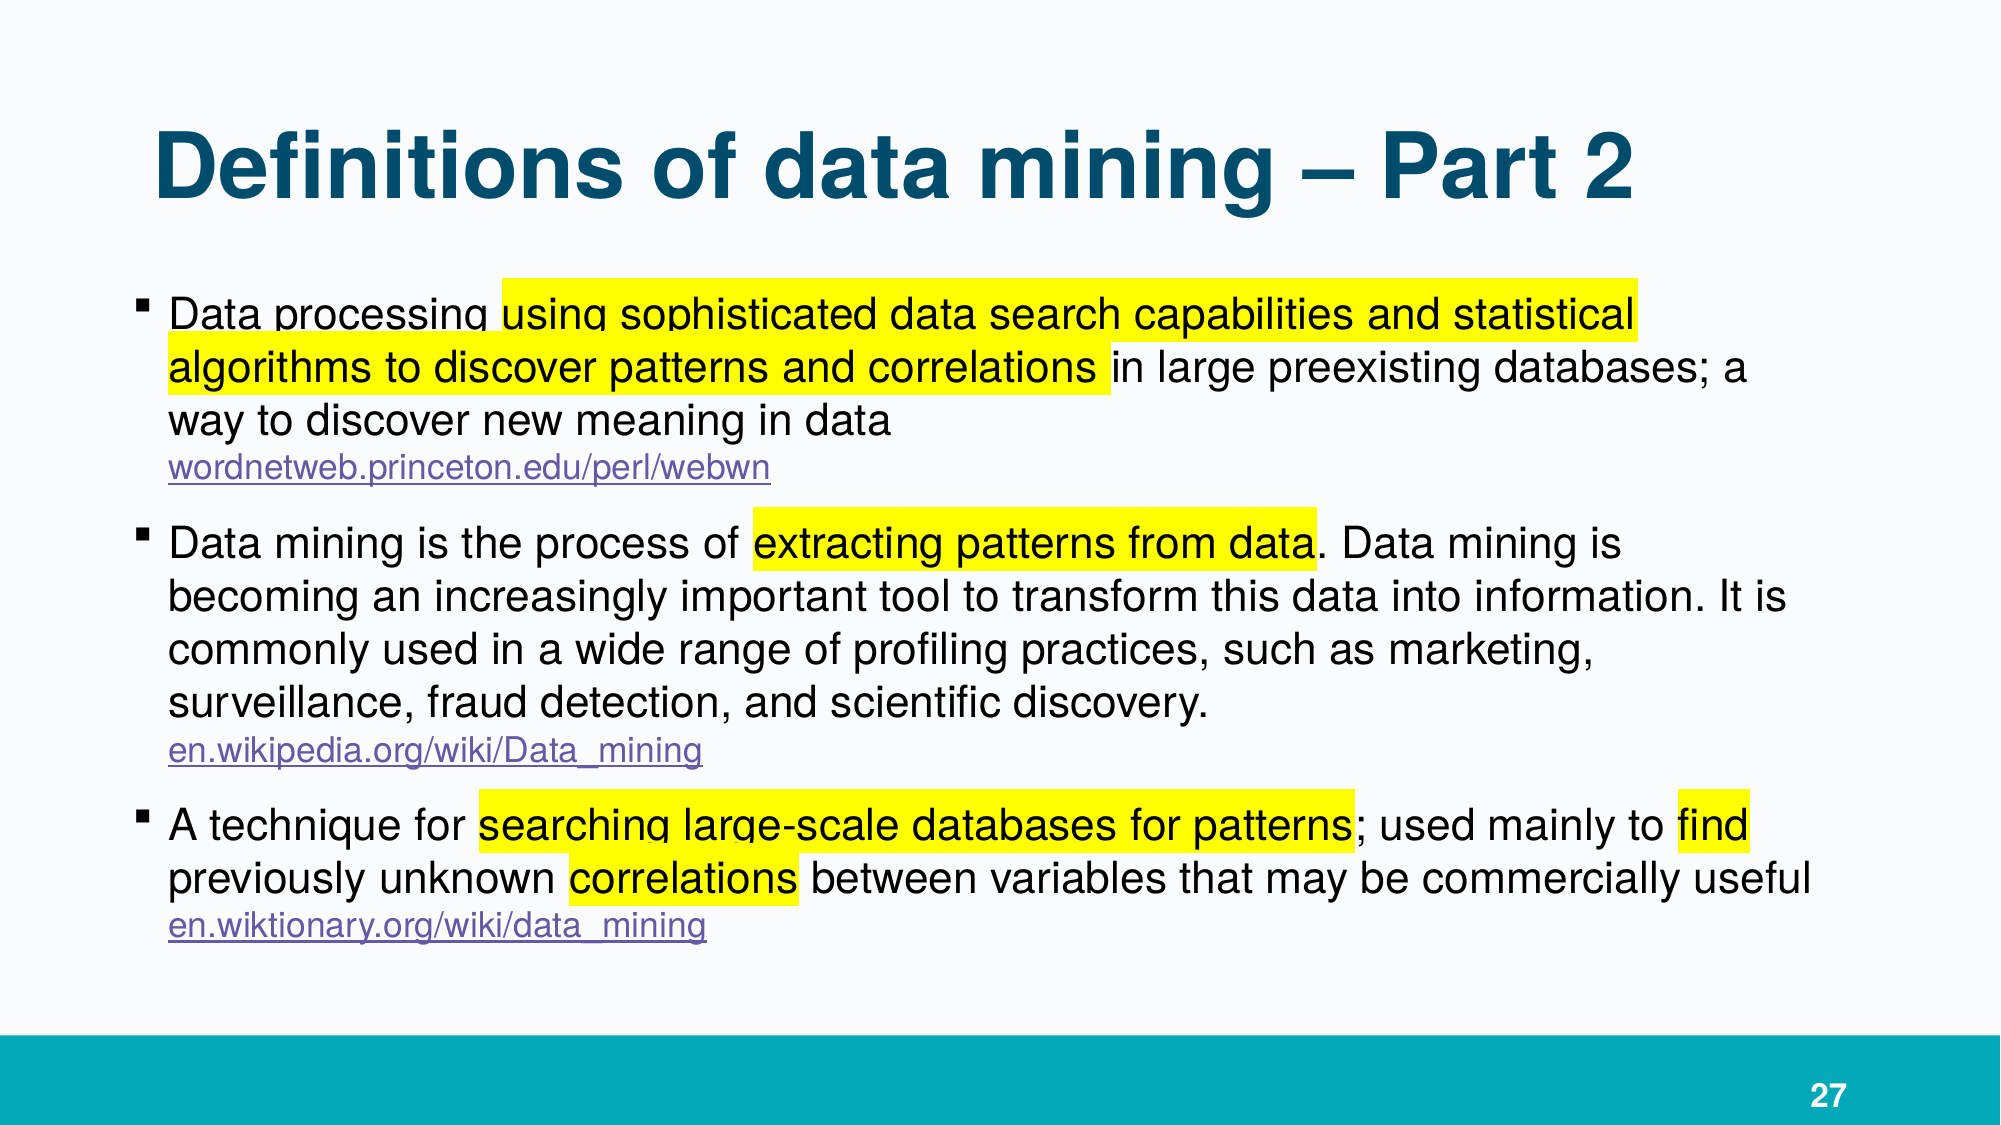

# Definitions of data mining – Part 2
Data processing using sophisticated data search capabilities and statistical algorithms to discover patterns and correlations in large preexisting databases; a way to discover new meaning in data
wordnetweb.princeton.edu/perl/webwn
Data mining is the process of extracting patterns from data. Data mining is becoming an increasingly important tool to transform this data into information. It is commonly used in a wide range of profiling practices, such as marketing, surveillance, fraud detection, and scientific discovery.
en.wikipedia.org/wiki/Data_mining
A technique for searching large-scale databases for patterns; used mainly to find previously unknown correlations between variables that may be commercially useful
en.wiktionary.org/wiki/data_mining

27